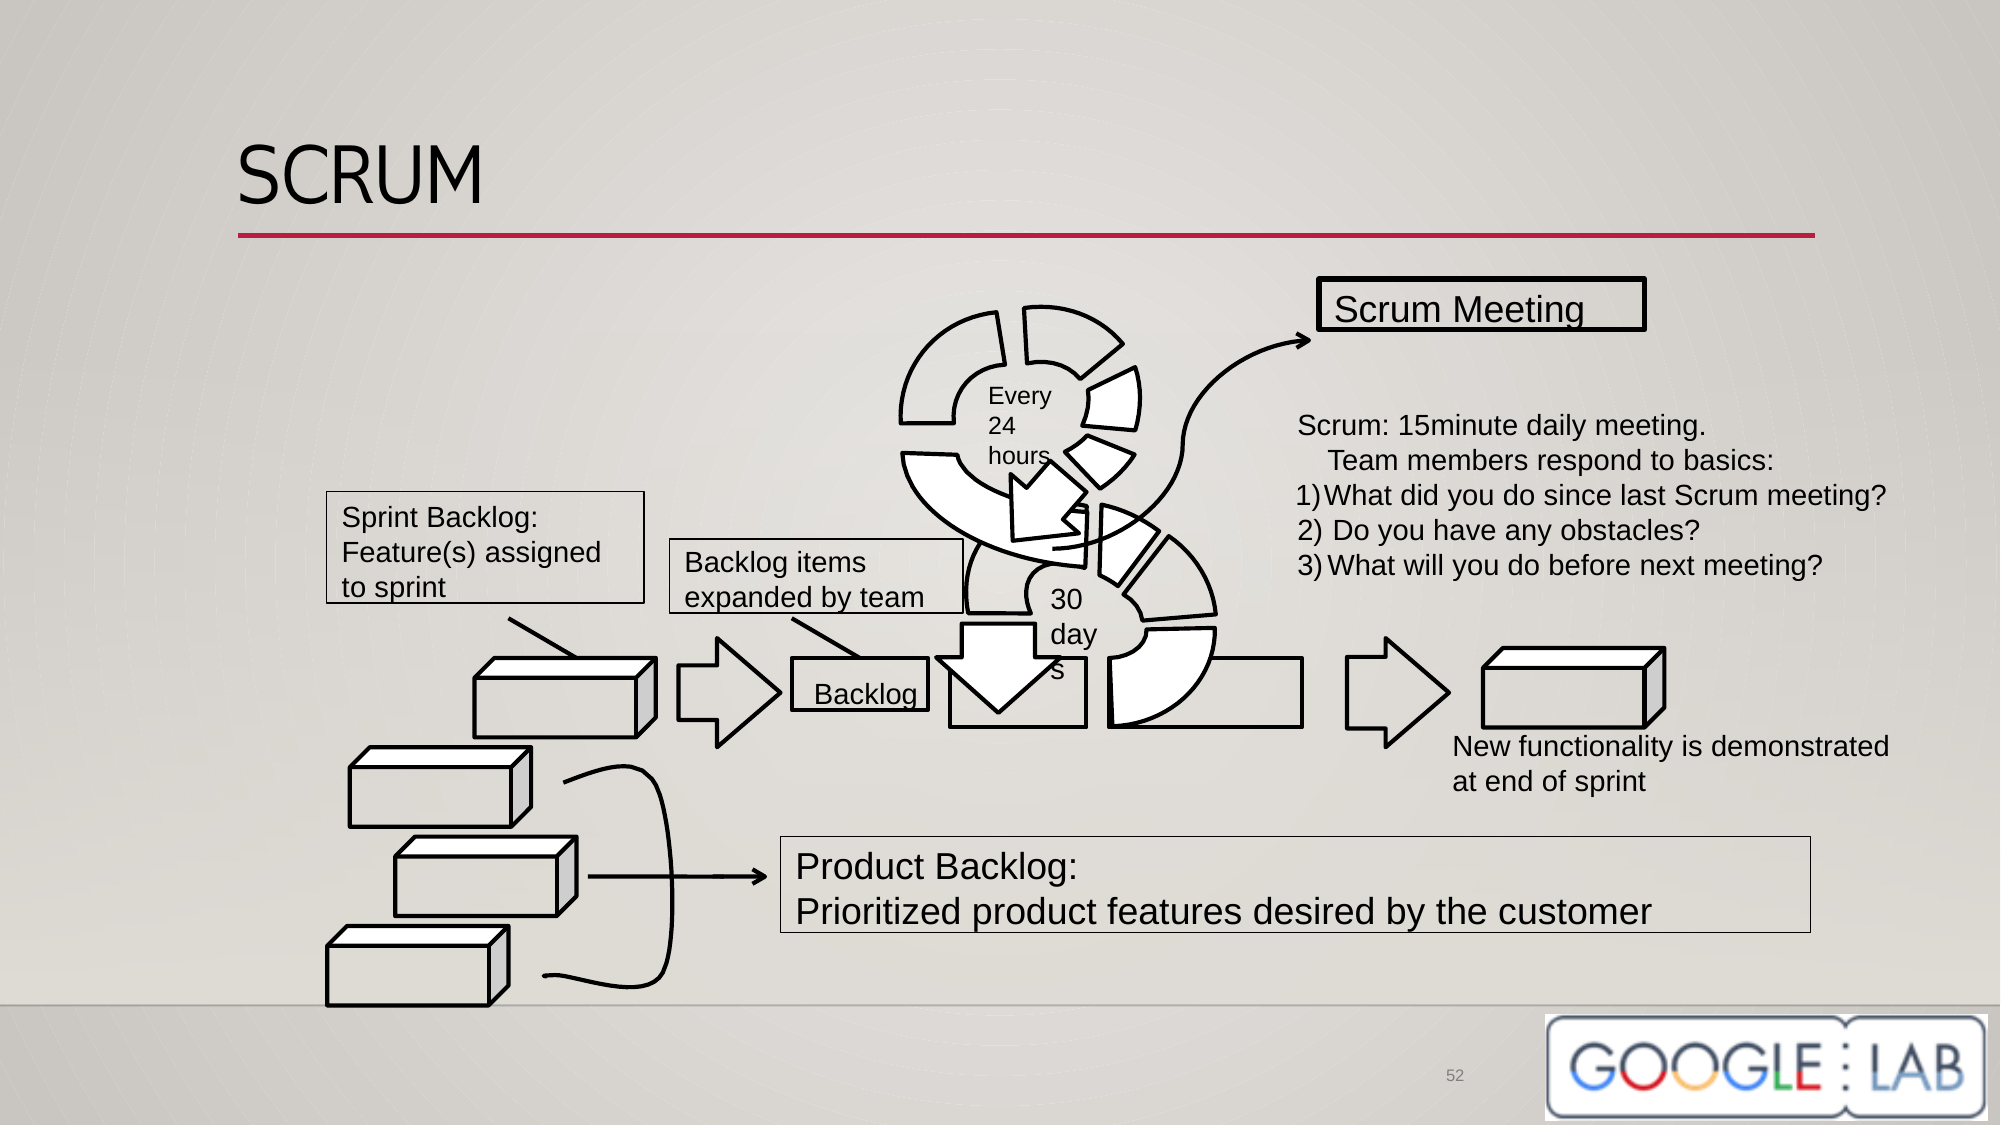

# SCRUM
Scrum Meeting

Every 24 hours
Scrum: 15minute daily meeting.
Team members respond to basics:
What did you do since last Scrum meeting?
Do you have any obstacles?
What will you do before next meeting?
Sprint Backlog: Feature(s) assigned to sprint
Backlog items expanded by team
30
days

Backlog
New functionality is demonstrated at end of sprint
Product Backlog:
Prioritized product features desired by the customer
52